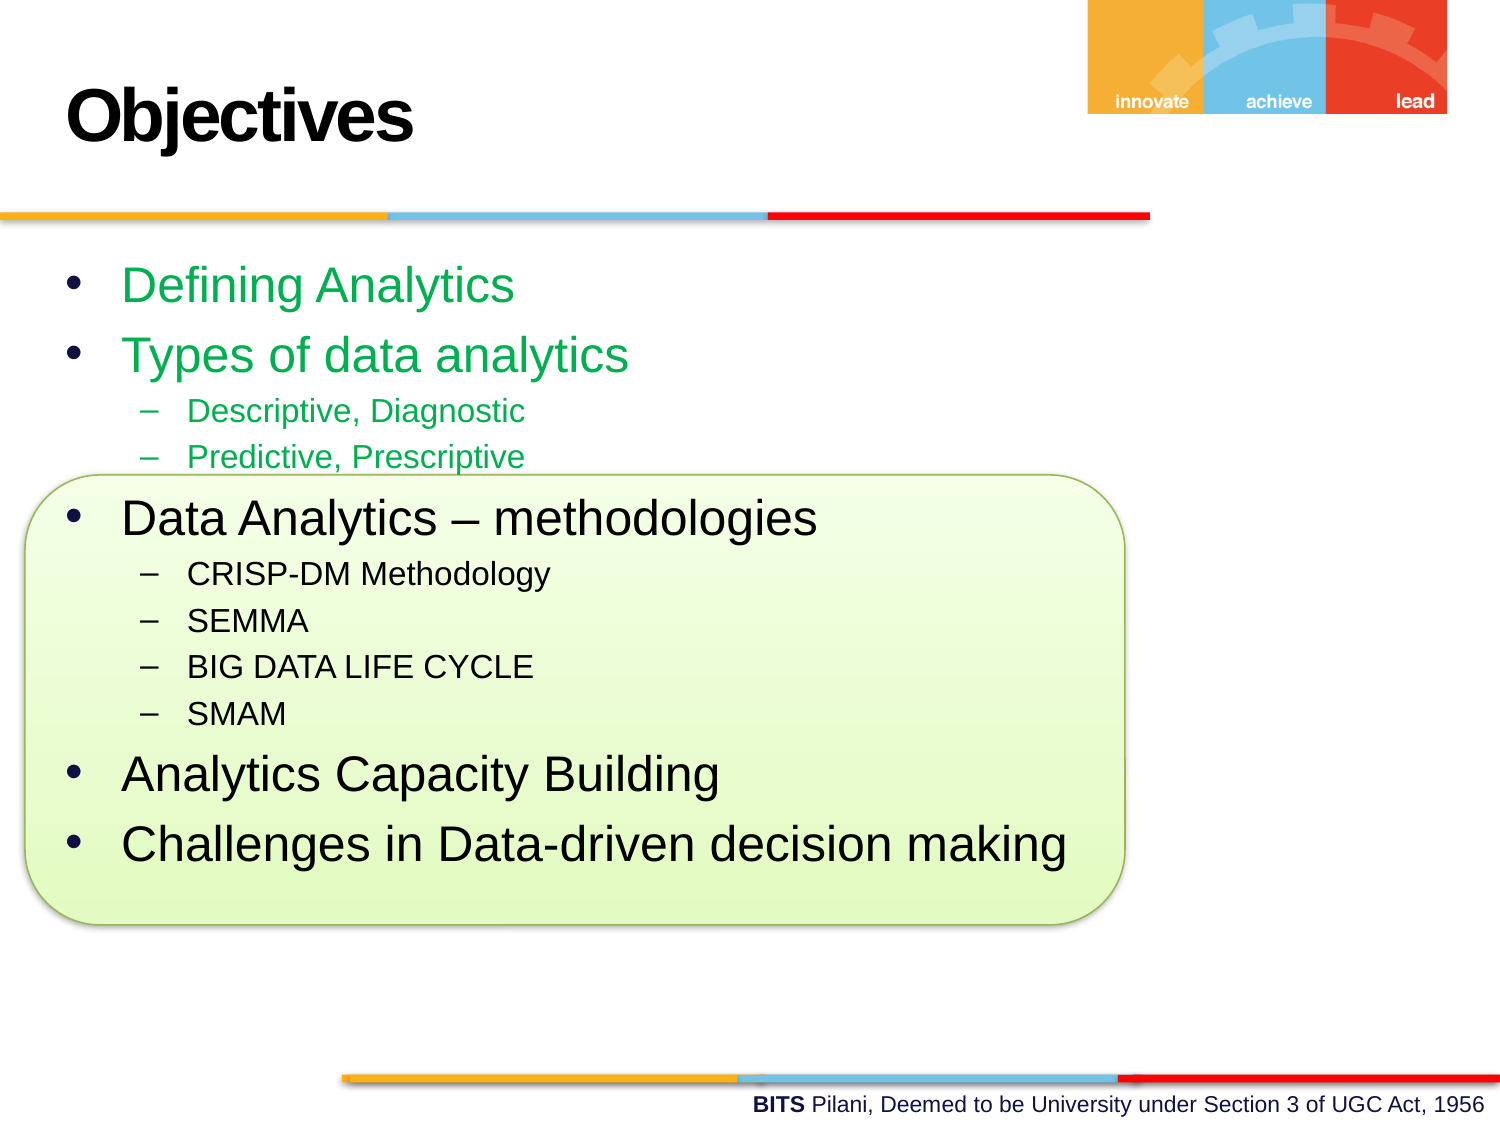

Objectives
Defining Analytics
Types of data analytics
Descriptive, Diagnostic
Predictive, Prescriptive
Data Analytics – methodologies
CRISP-DM Methodology
SEMMA
BIG DATA LIFE CYCLE
SMAM
Analytics Capacity Building
Challenges in Data-driven decision making